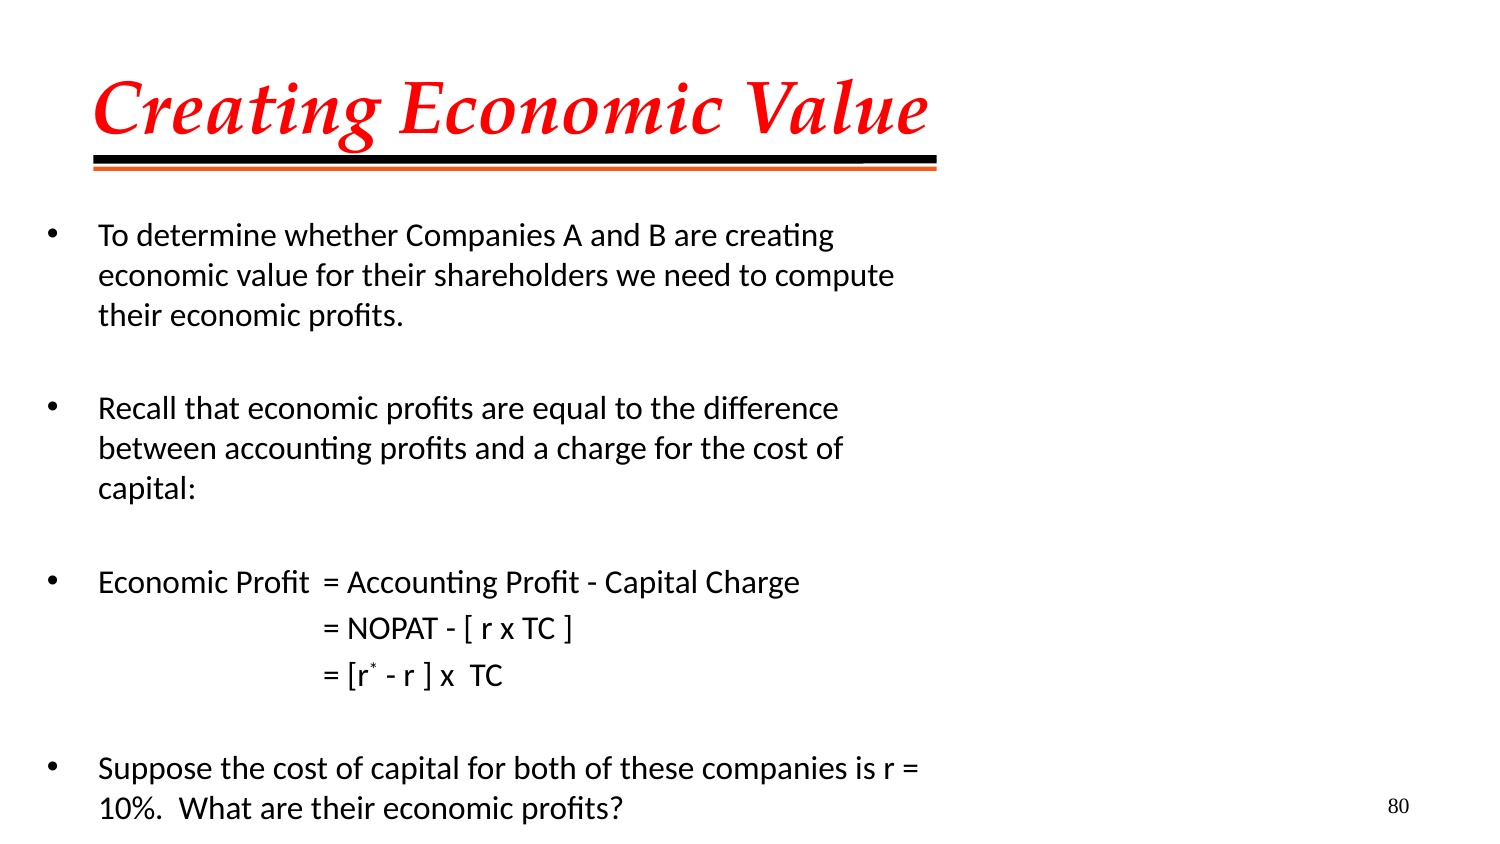

# Creating Economic Value

To determine whether Companies A and B are creating economic value for their shareholders we need to compute their economic profits.

Recall that economic profits are equal to the difference between accounting profits and a charge for the cost of capital:

Economic Profit	= Accounting Profit - Capital Charge
				= NOPAT - [ r x TC ]
				= [r* - r ] x  TC

Suppose the cost of capital for both of these companies is r = 10%.  What are their economic profits?
80